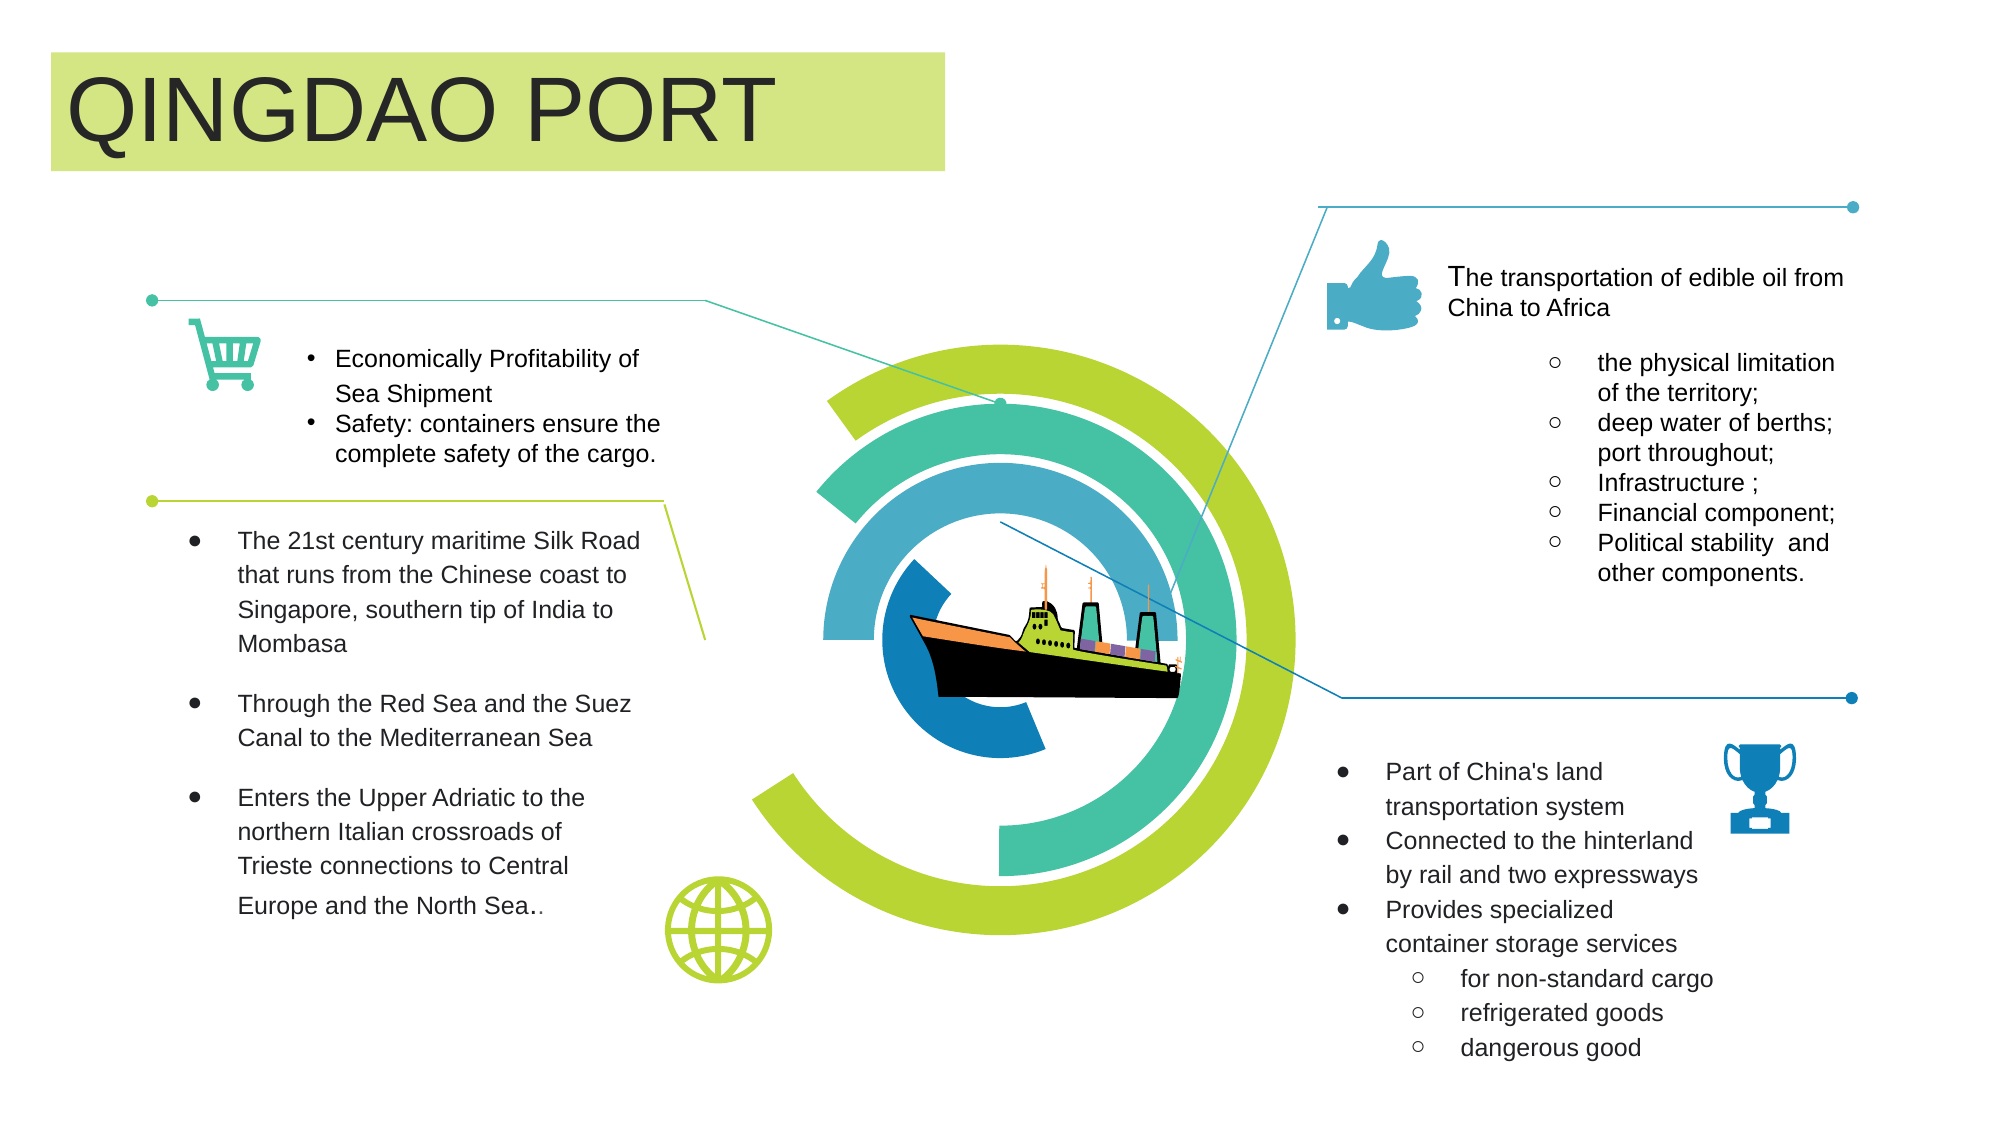

QINGDAO PORT

The transportation of edible oil from China to Africa
the physical limitation of the territory;
deep water of berths; port throughout;
Infrastructure ;
Financial component;
Political stability  and other components.

Economically Profitability of Sea Shipment
Safety: containers ensure the complete safety of the cargo.

The 21st century maritime Silk Road that runs from the Chinese coast to Singapore, southern tip of India to Mombasa
Through the Red Sea and the Suez Canal to the Mediterranean Sea
Enters the Upper Adriatic to the northern Italian crossroads of Trieste connections to Central Europe and the North Sea..

Part of China's land transportation system
Connected to the hinterland by rail and two expressways
Provides specialized container storage services
for non-standard cargo
refrigerated goods
dangerous good